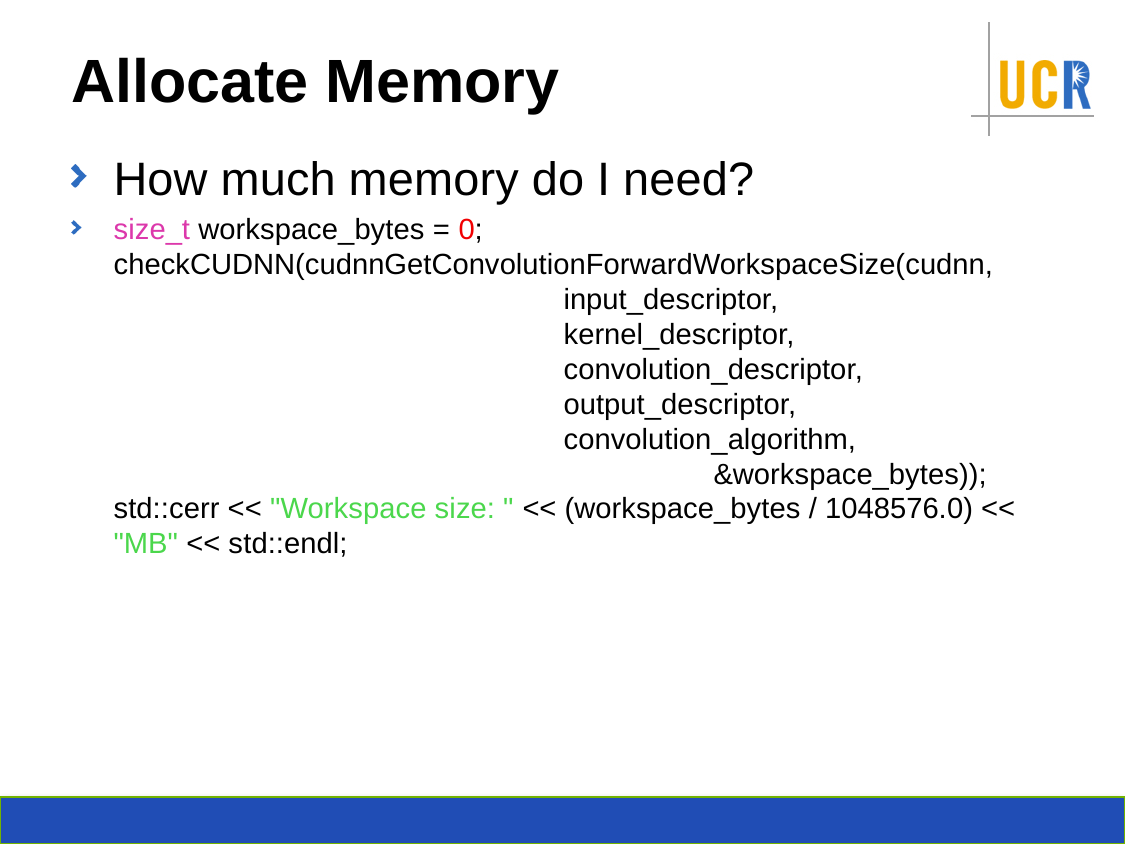

# Allocate Memory
How much memory do I need?
size_t workspace_bytes = 0; checkCUDNN(cudnnGetConvolutionForwardWorkspaceSize(cudnn, 				input_descriptor, 					kernel_descriptor, 					convolution_descriptor, 				output_descriptor, 					convolution_algorithm, 					&workspace_bytes));
std::cerr << "Workspace size: " << (workspace_bytes / 1048576.0) << "MB" << std::endl;